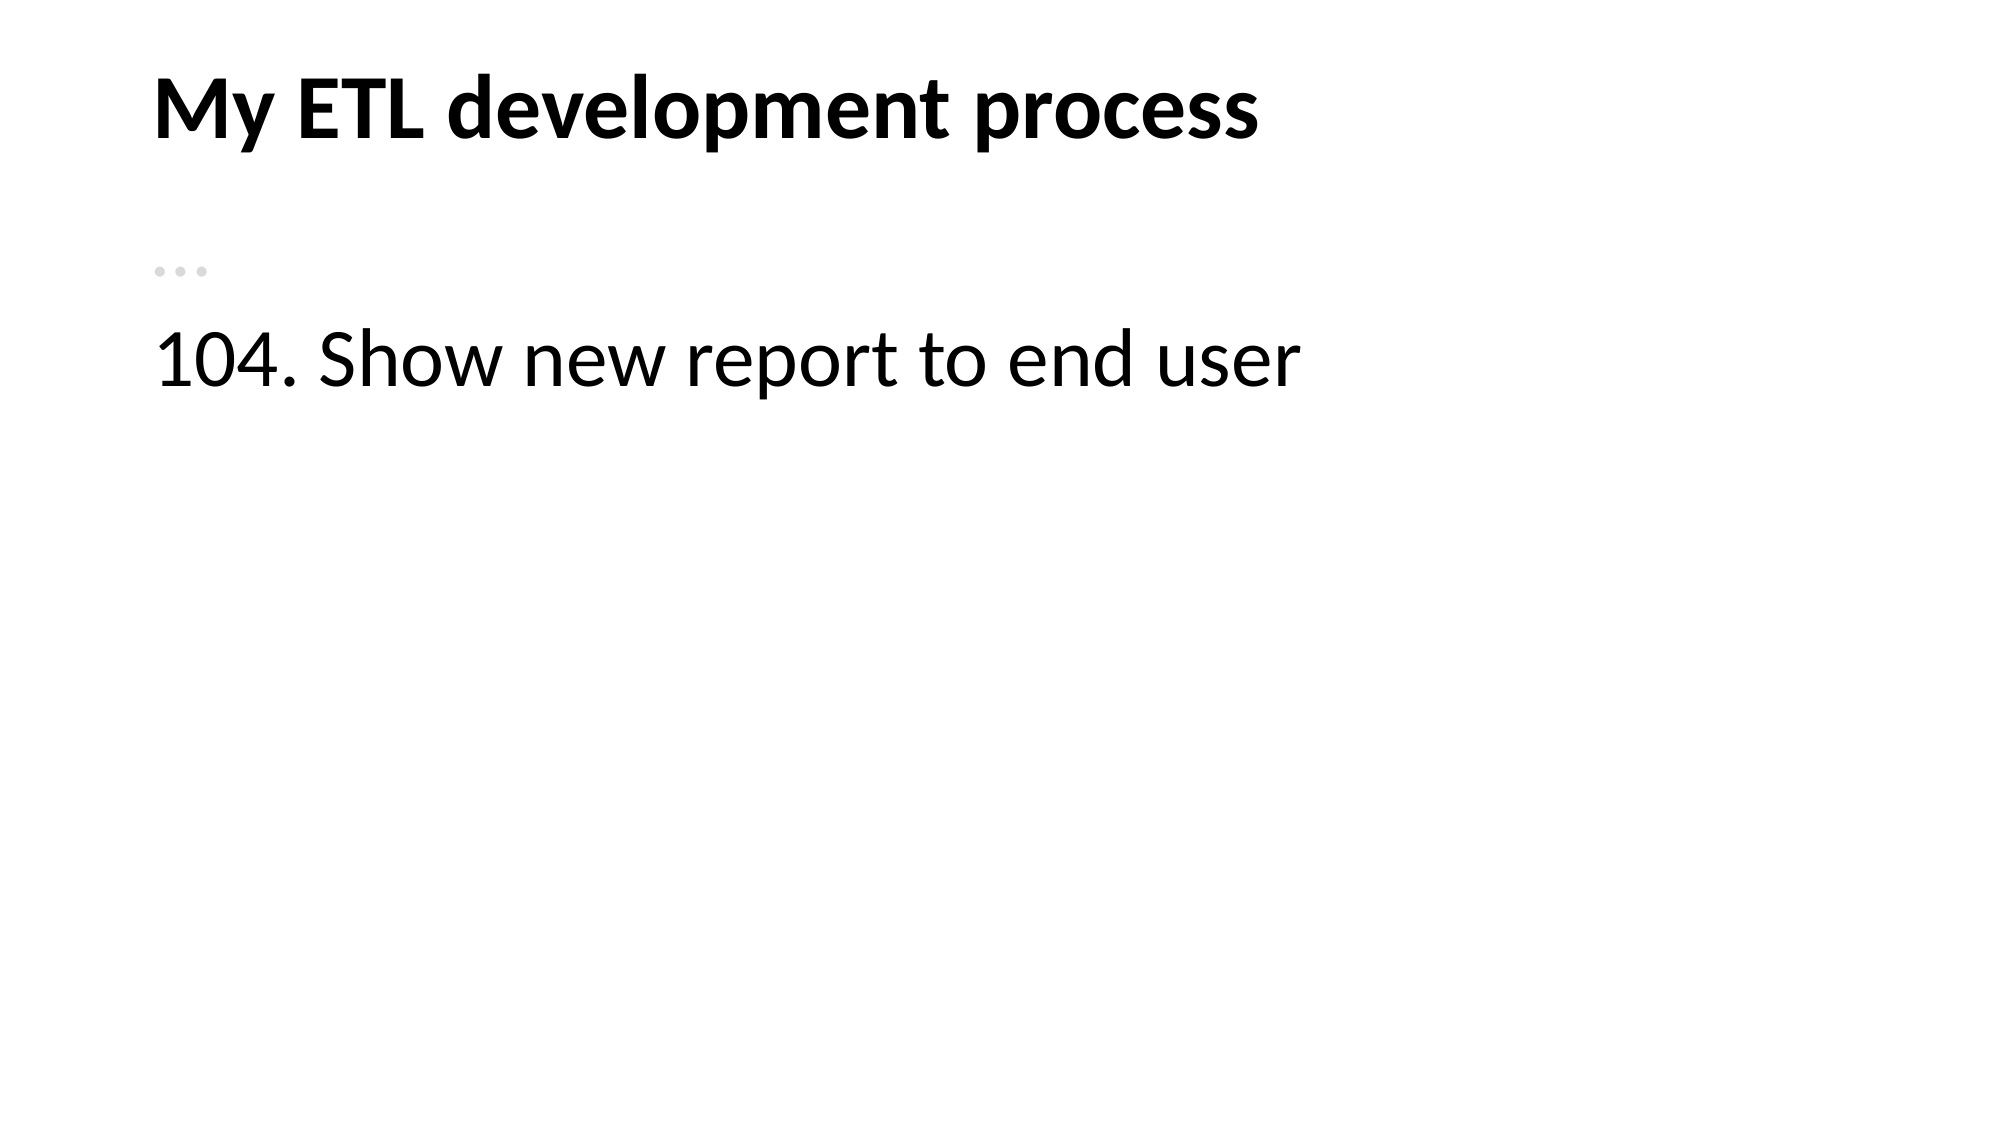

# My ETL development process
…
 Show new report to end user